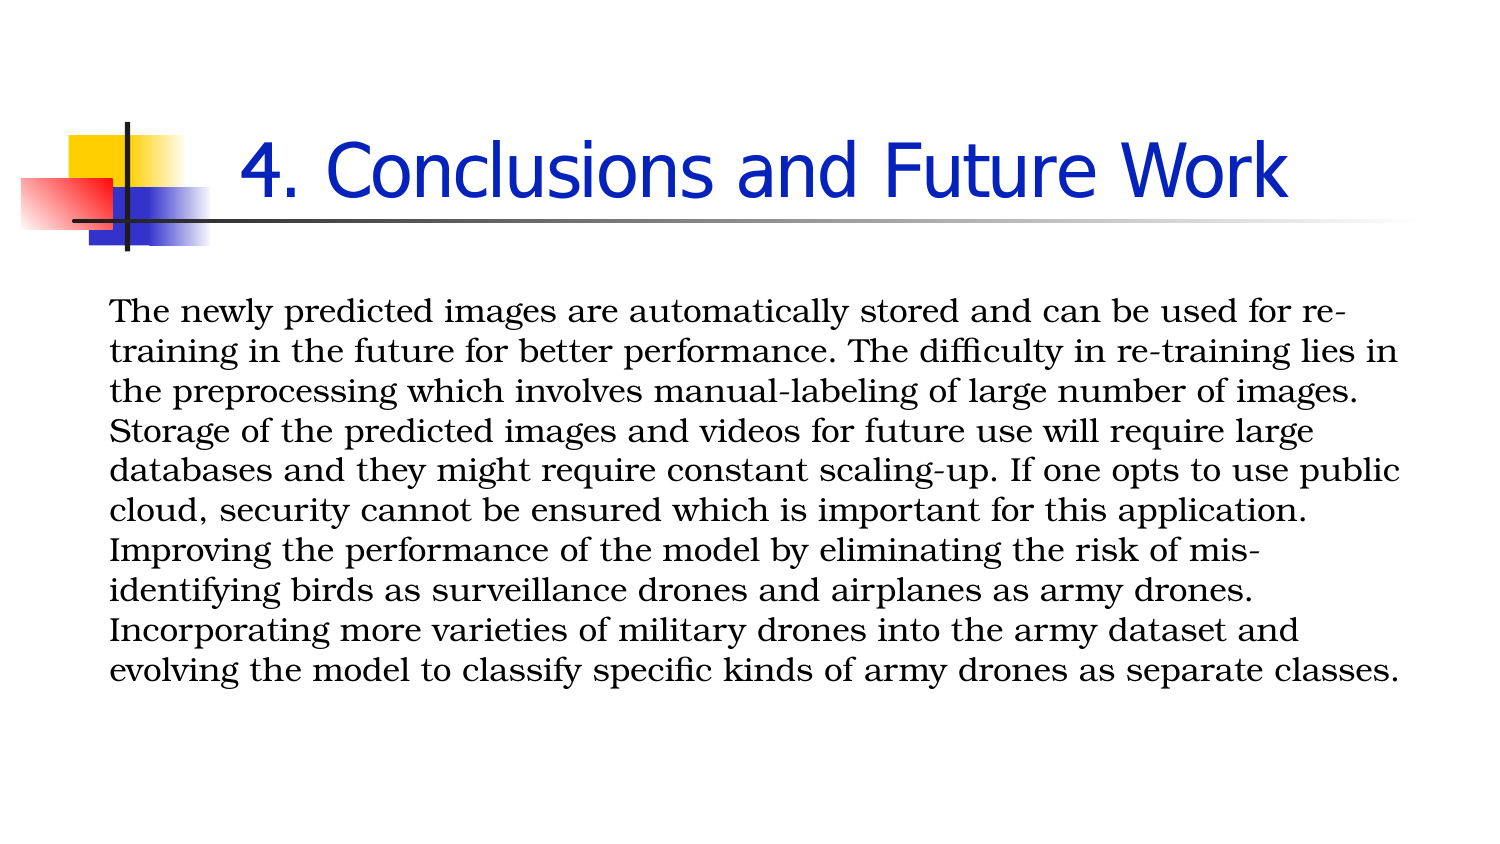

# 4. Conclusions and Future Work
    The newly predicted images are automatically stored and can be used for re-training in the future for better performance. The difficulty in re-training lies in the preprocessing which involves manual-labeling of large number of images. Storage of the predicted images and videos for future use will require large databases and they might require constant scaling-up. If one opts to use public cloud, security cannot be ensured which is important for this application. Improving the performance of the model by eliminating the risk of mis-identifying birds as surveillance drones and airplanes as army drones. Incorporating more varieties of military drones into the army dataset and evolving the model to classify specific kinds of army drones as separate classes.